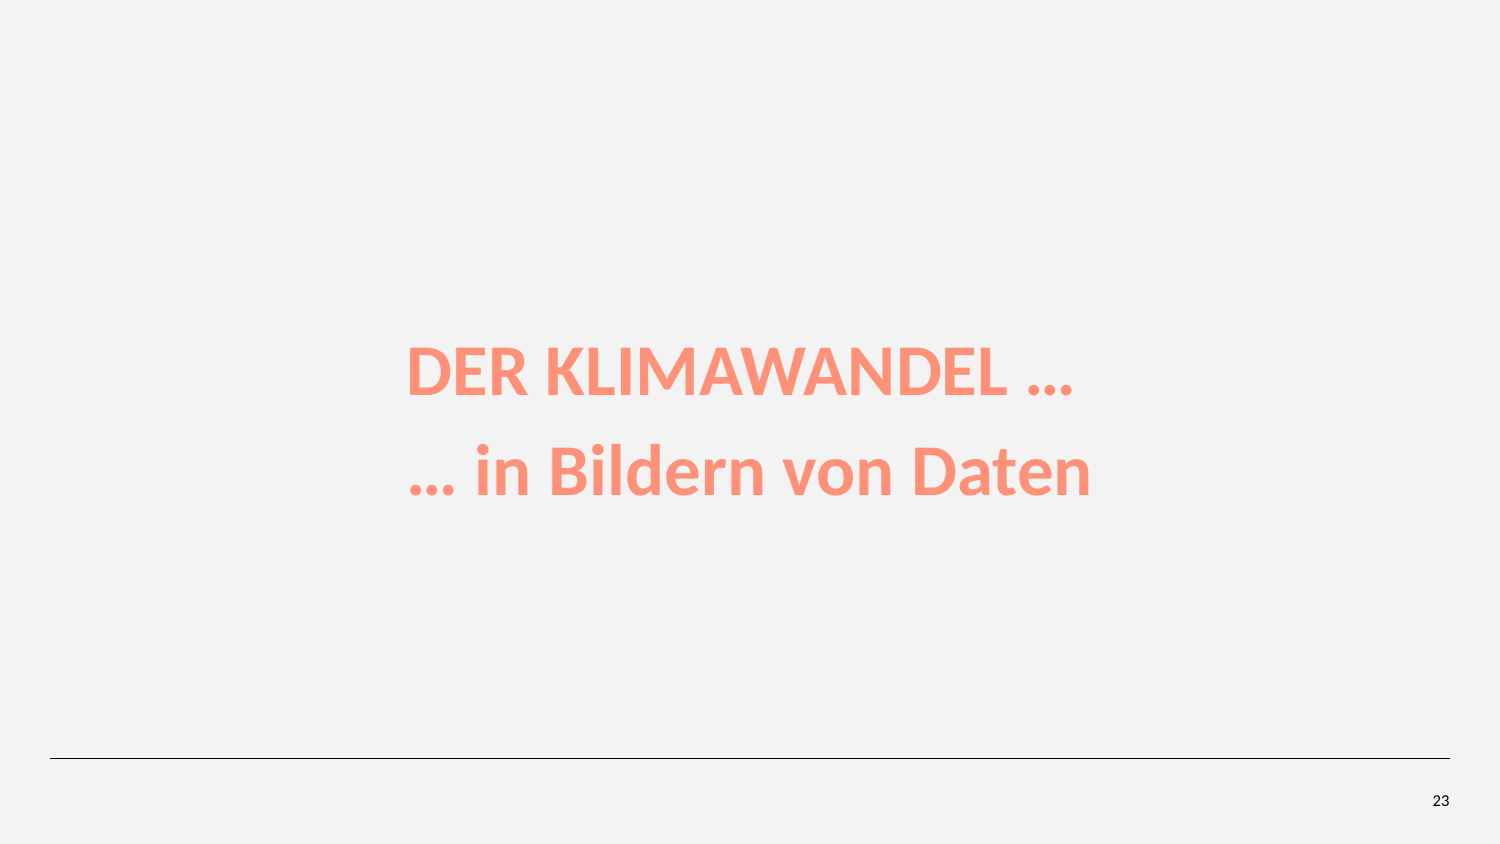

# DER KLIMAWANDEL …
… in Bildern von Daten
 23